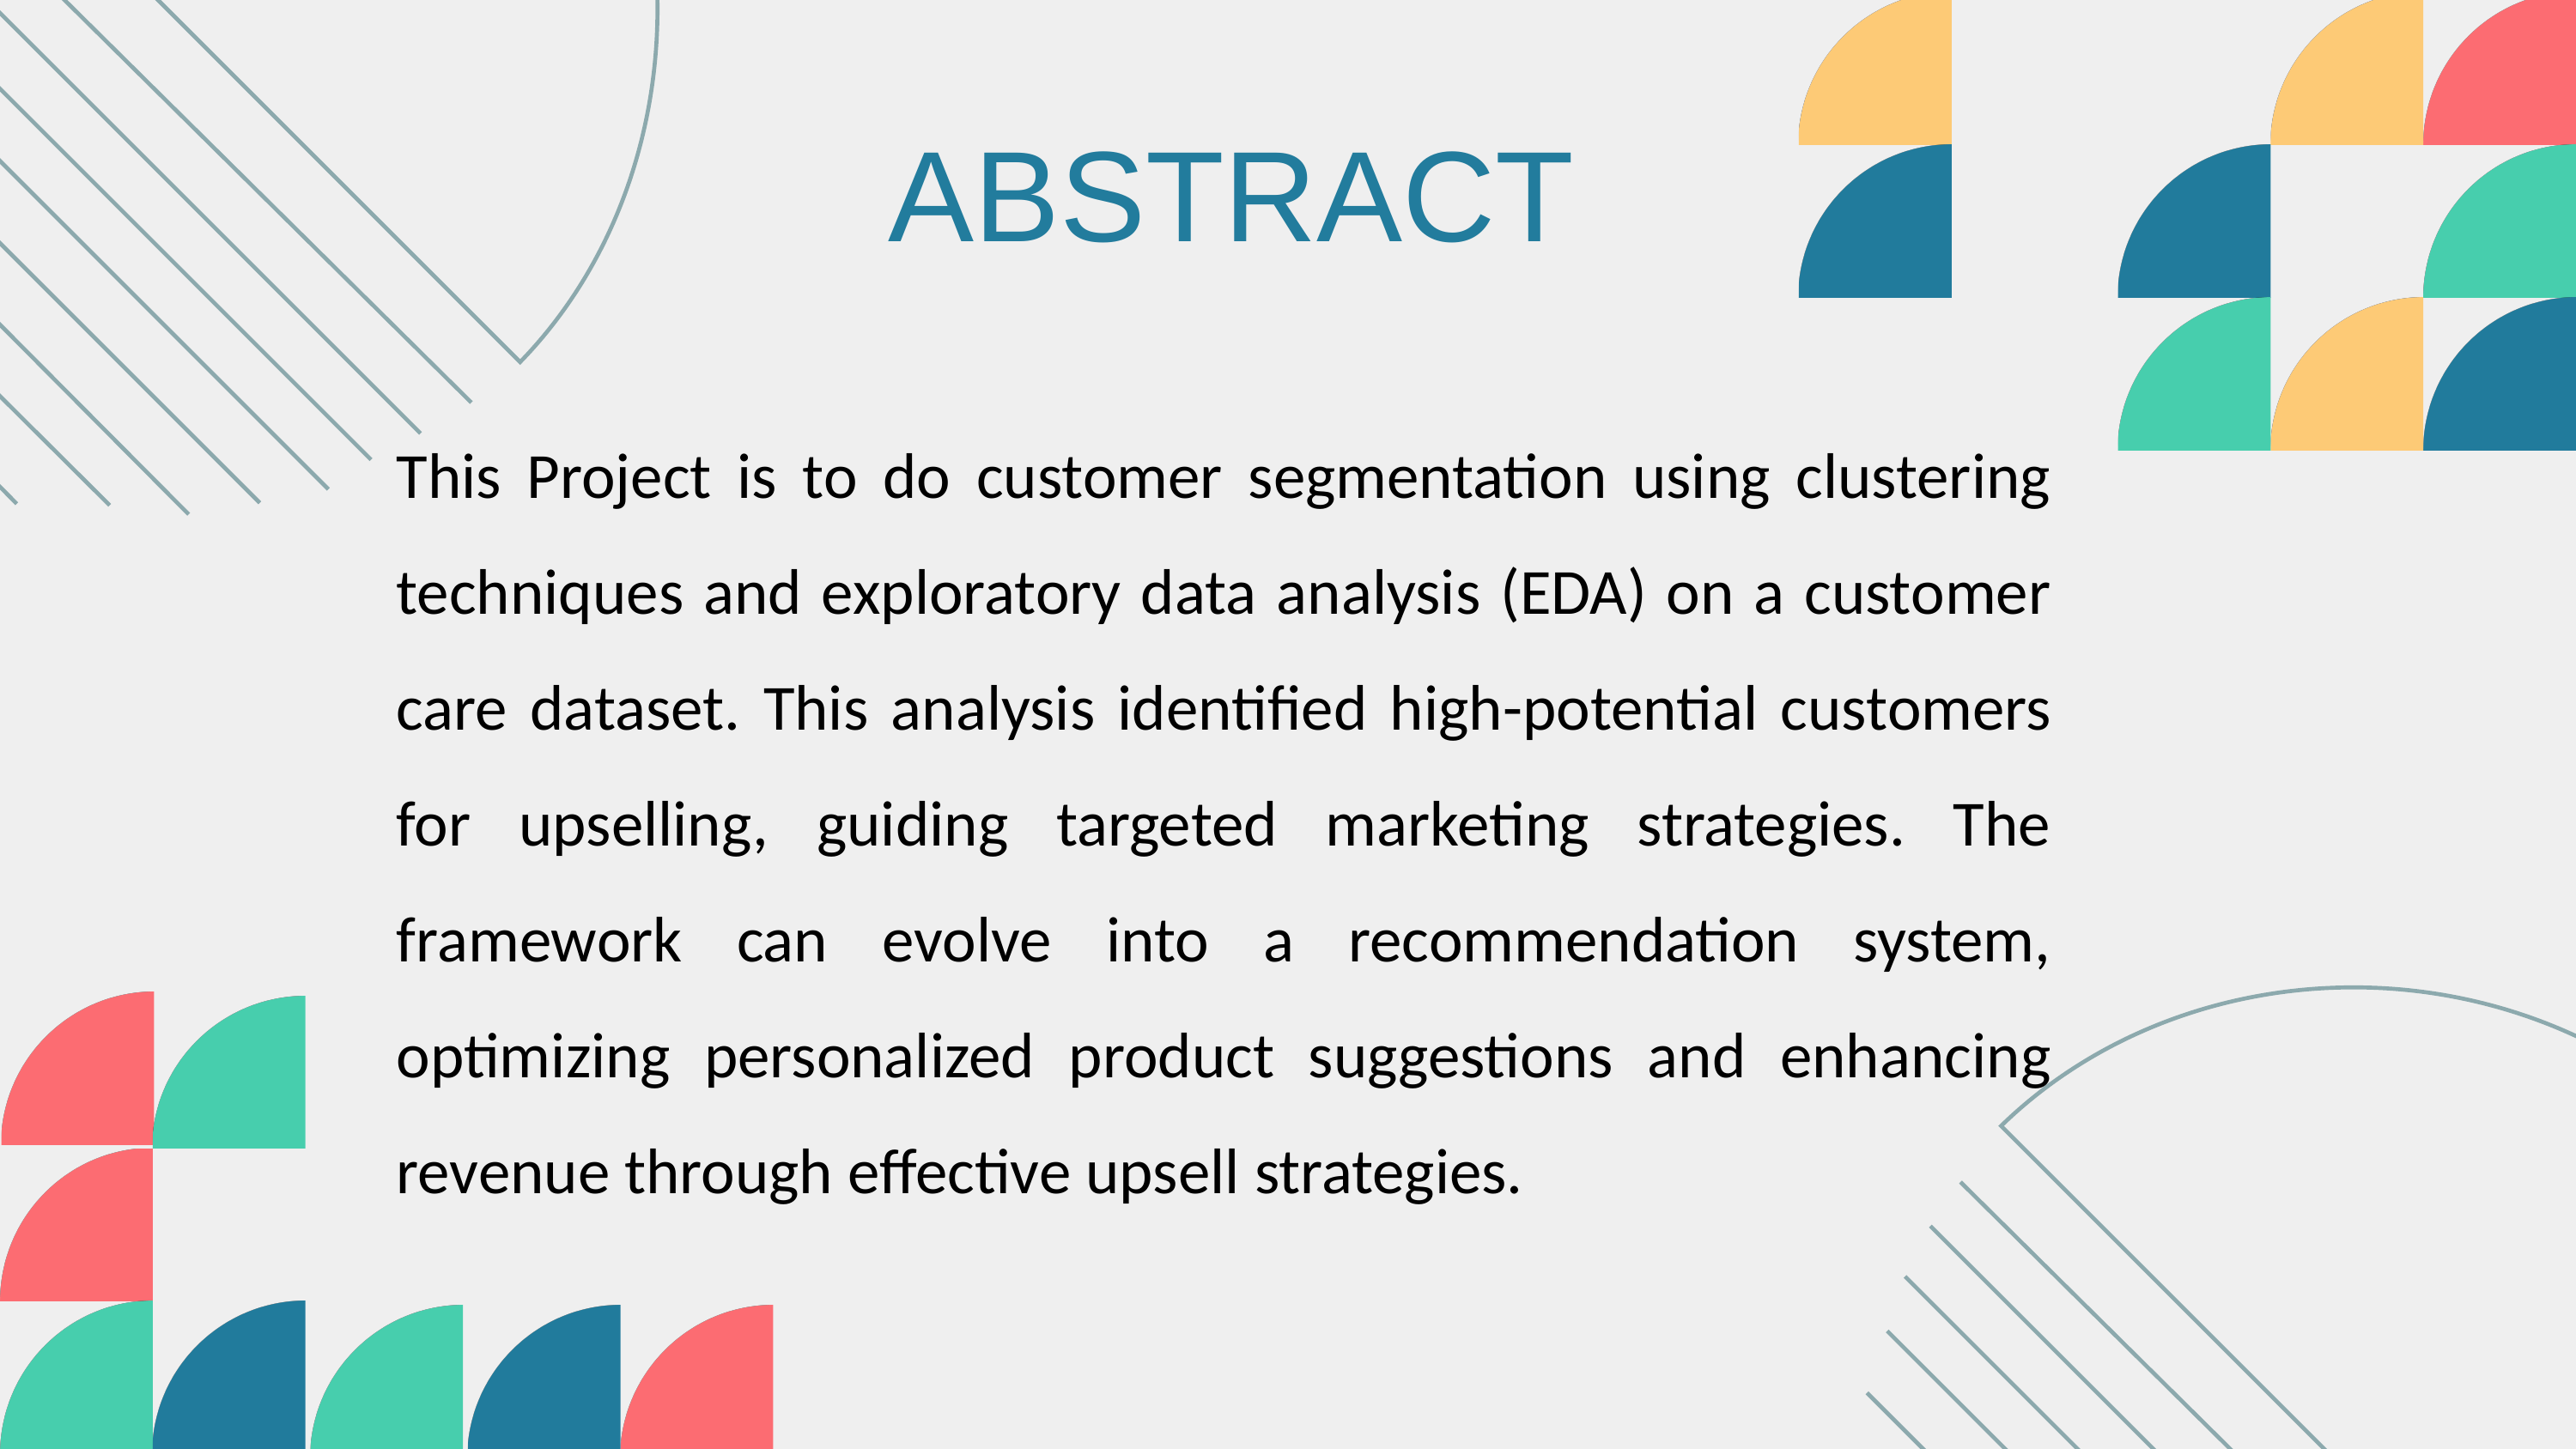

ABSTRACT

This Project is to do customer segmentation using clustering techniques and exploratory data analysis (EDA) on a customer care dataset. This analysis identified high-potential customers for upselling, guiding targeted marketing strategies. The framework can evolve into a recommendation system, optimizing personalized product suggestions and enhancing revenue through effective upsell strategies.